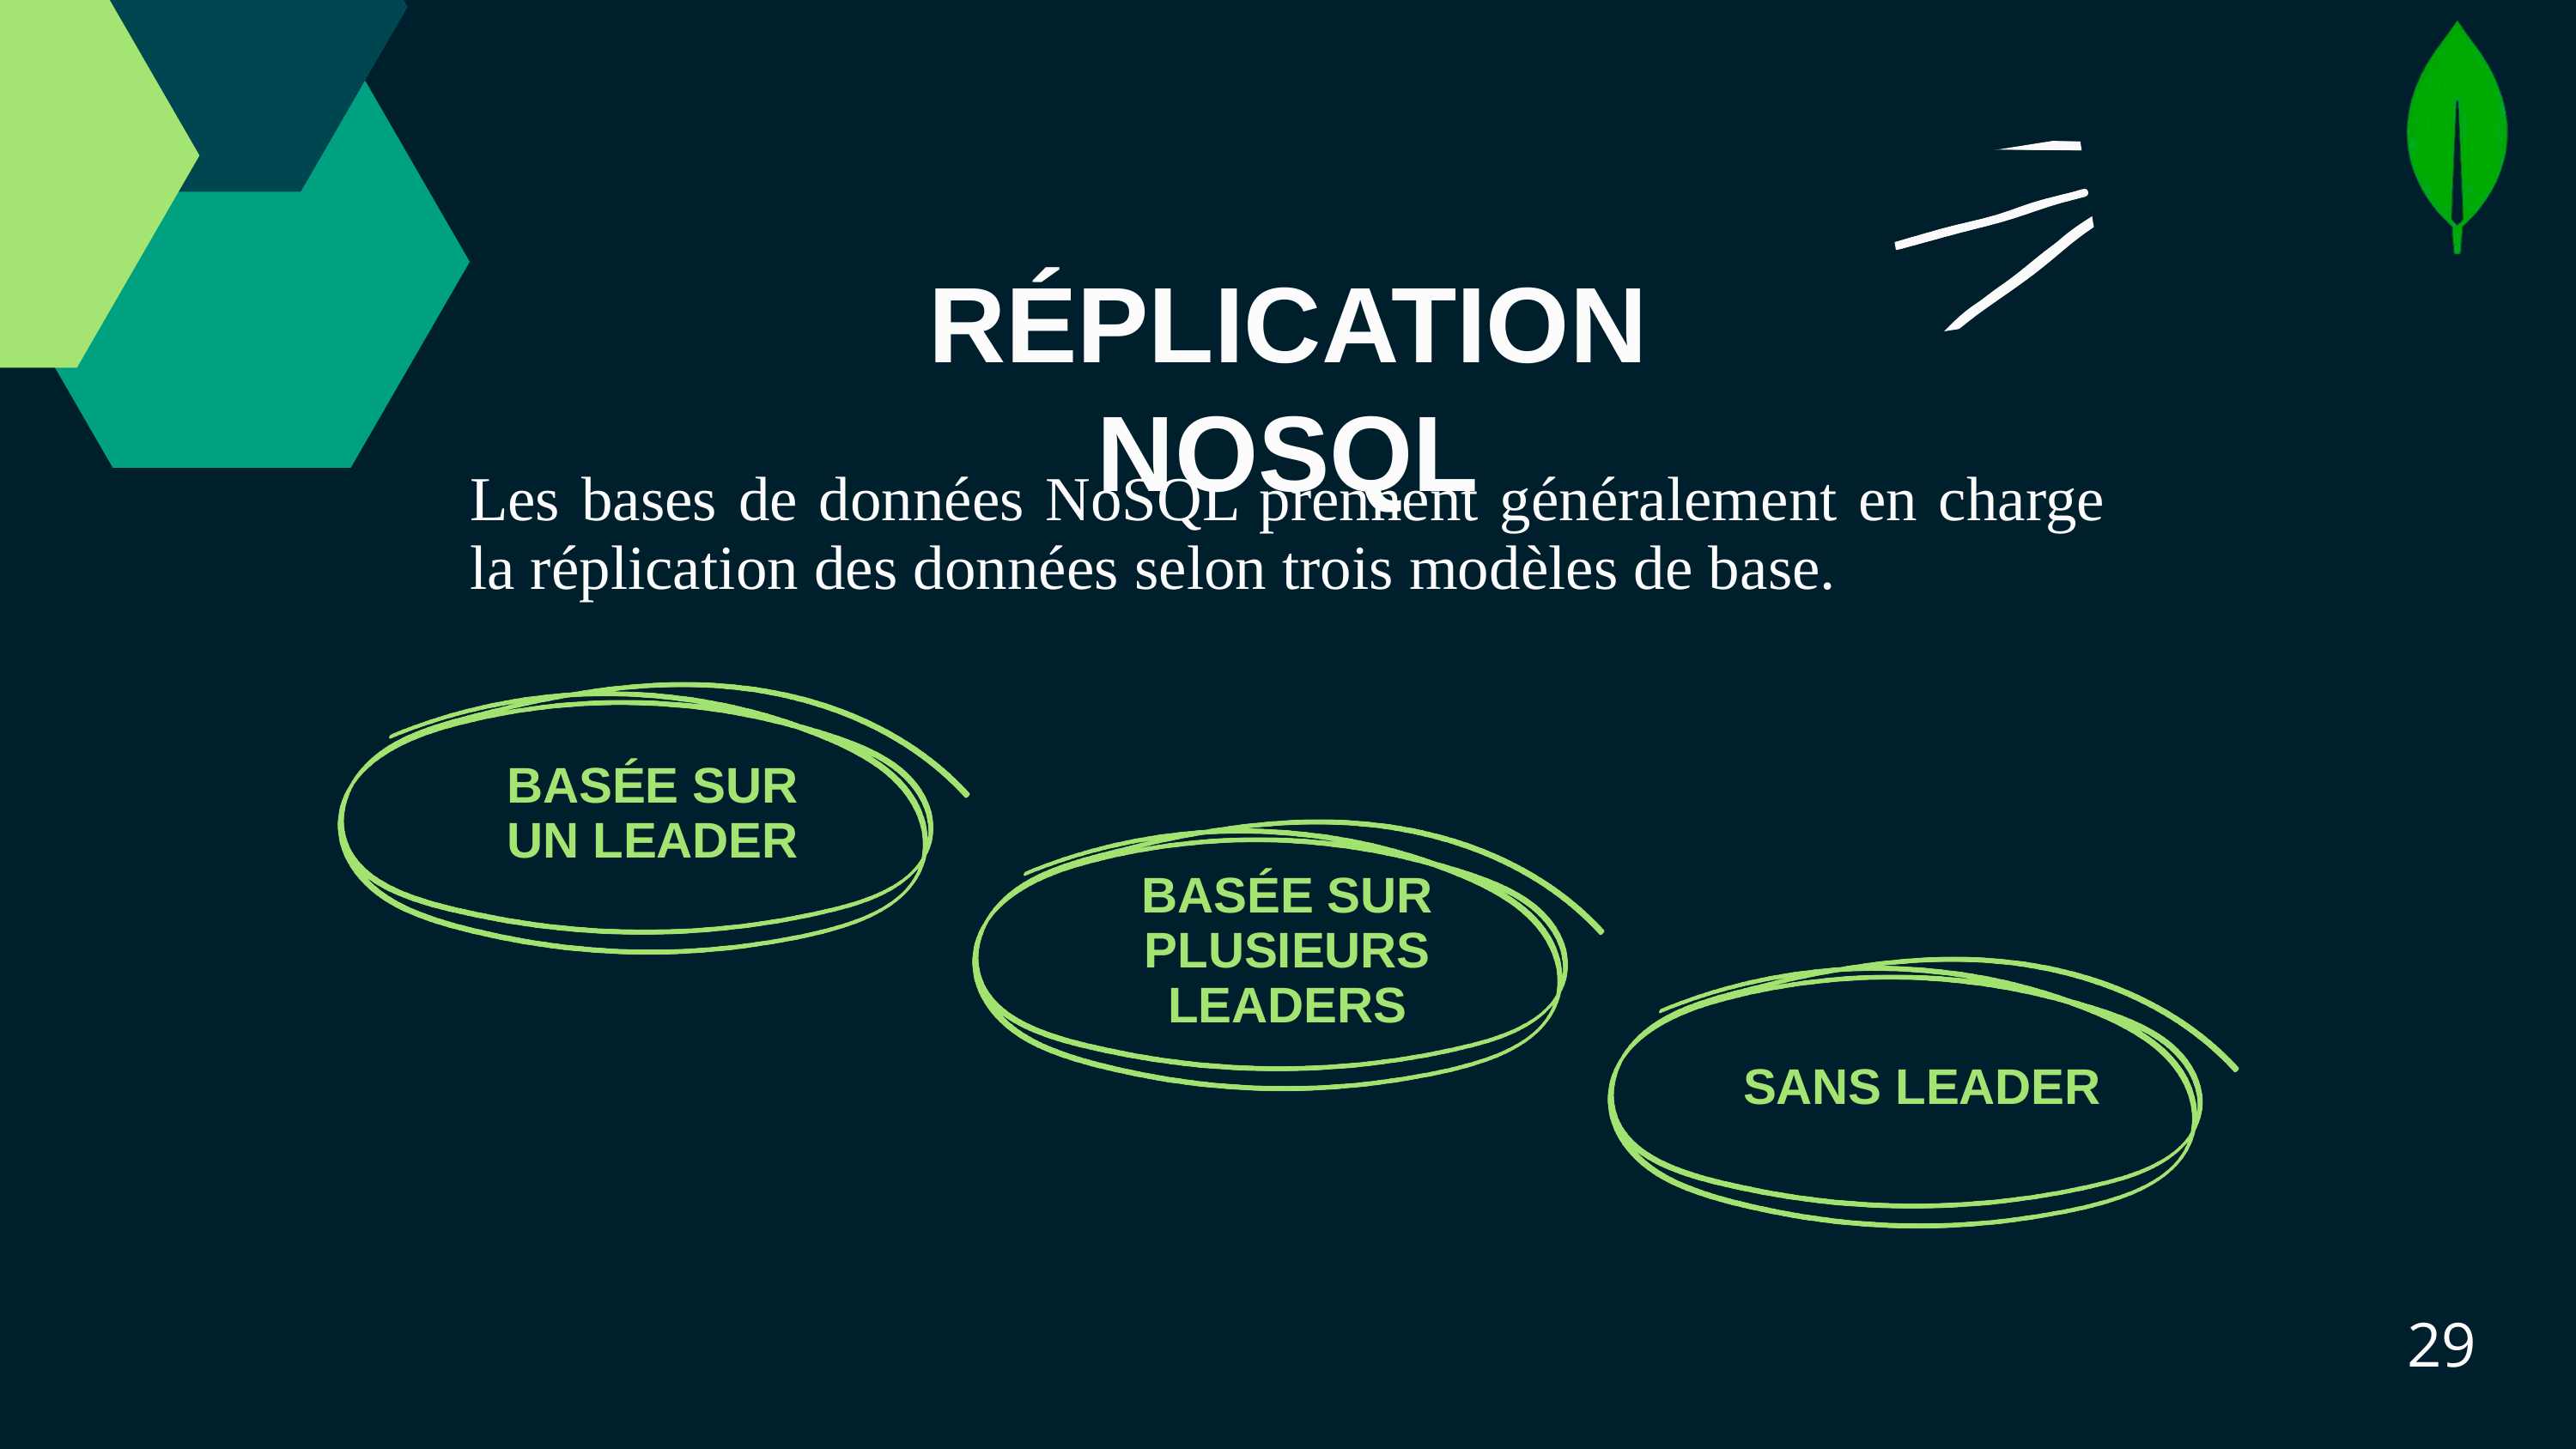

RÉPLICATION NOSQL
Les bases de données NoSQL prennent généralement en charge la réplication des données selon trois modèles de base.

BASÉE SUR UN LEADER

BASÉE SUR PLUSIEURS LEADERS

SANS LEADER
29